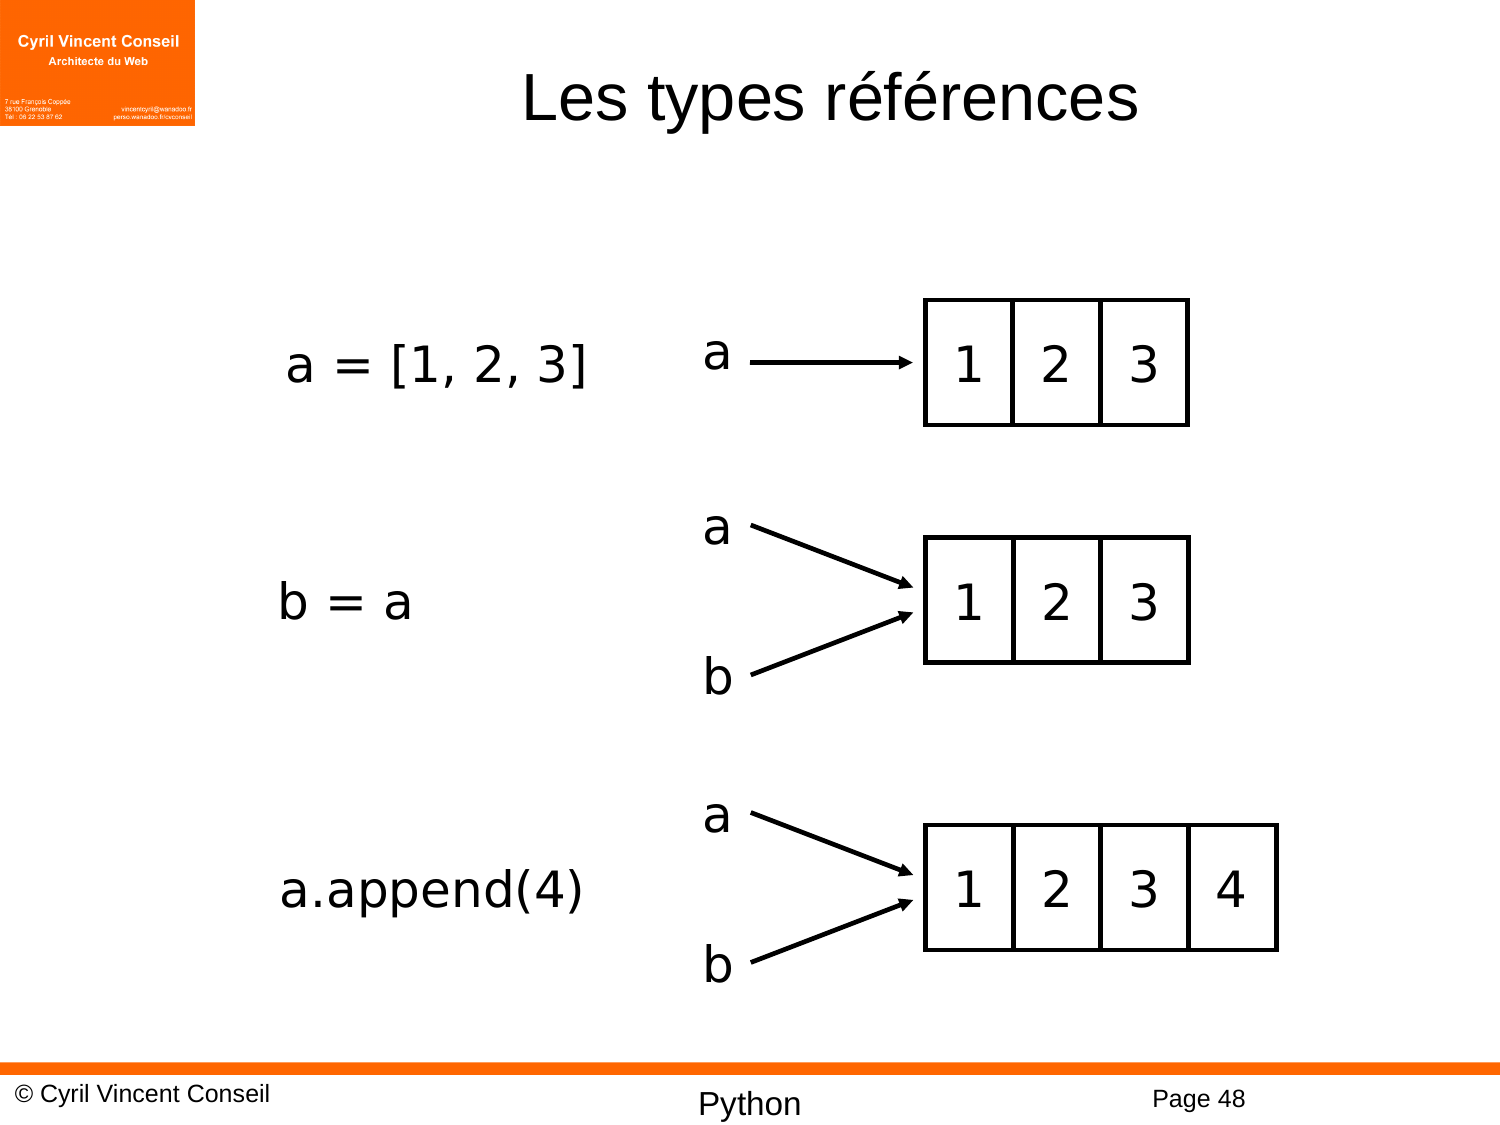

# Les types références
1
2
3
a

a = [1, 2, 3]
a

1
2
3

b
b = a
a

1
2
3

a.append(4)
4

b